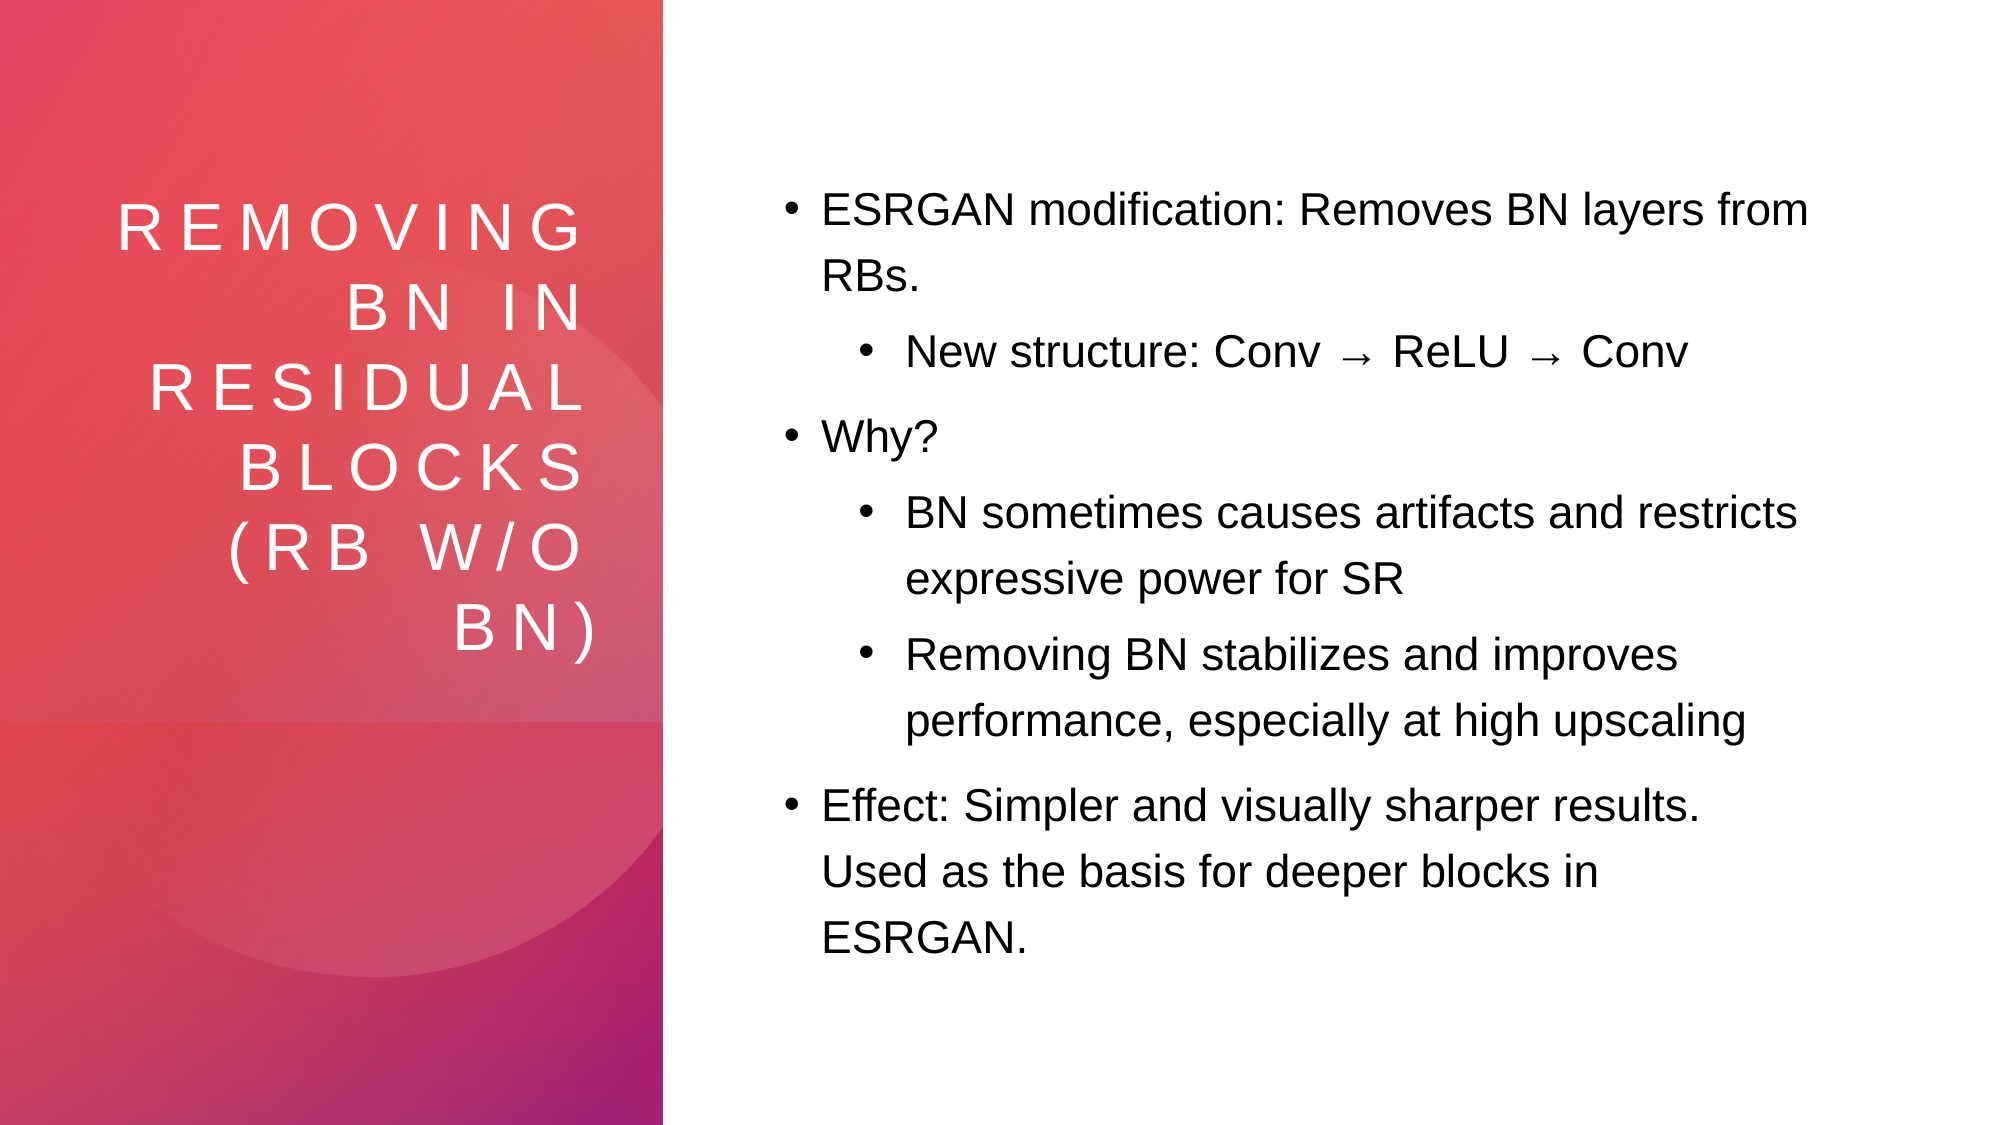

# Removing BN in Residual Blocks (RB w/o BN)
ESRGAN modification: Removes BN layers from RBs.
New structure: Conv → ReLU → Conv
Why?
BN sometimes causes artifacts and restricts expressive power for SR
Removing BN stabilizes and improves performance, especially at high upscaling
Effect: Simpler and visually sharper results. Used as the basis for deeper blocks in ESRGAN.